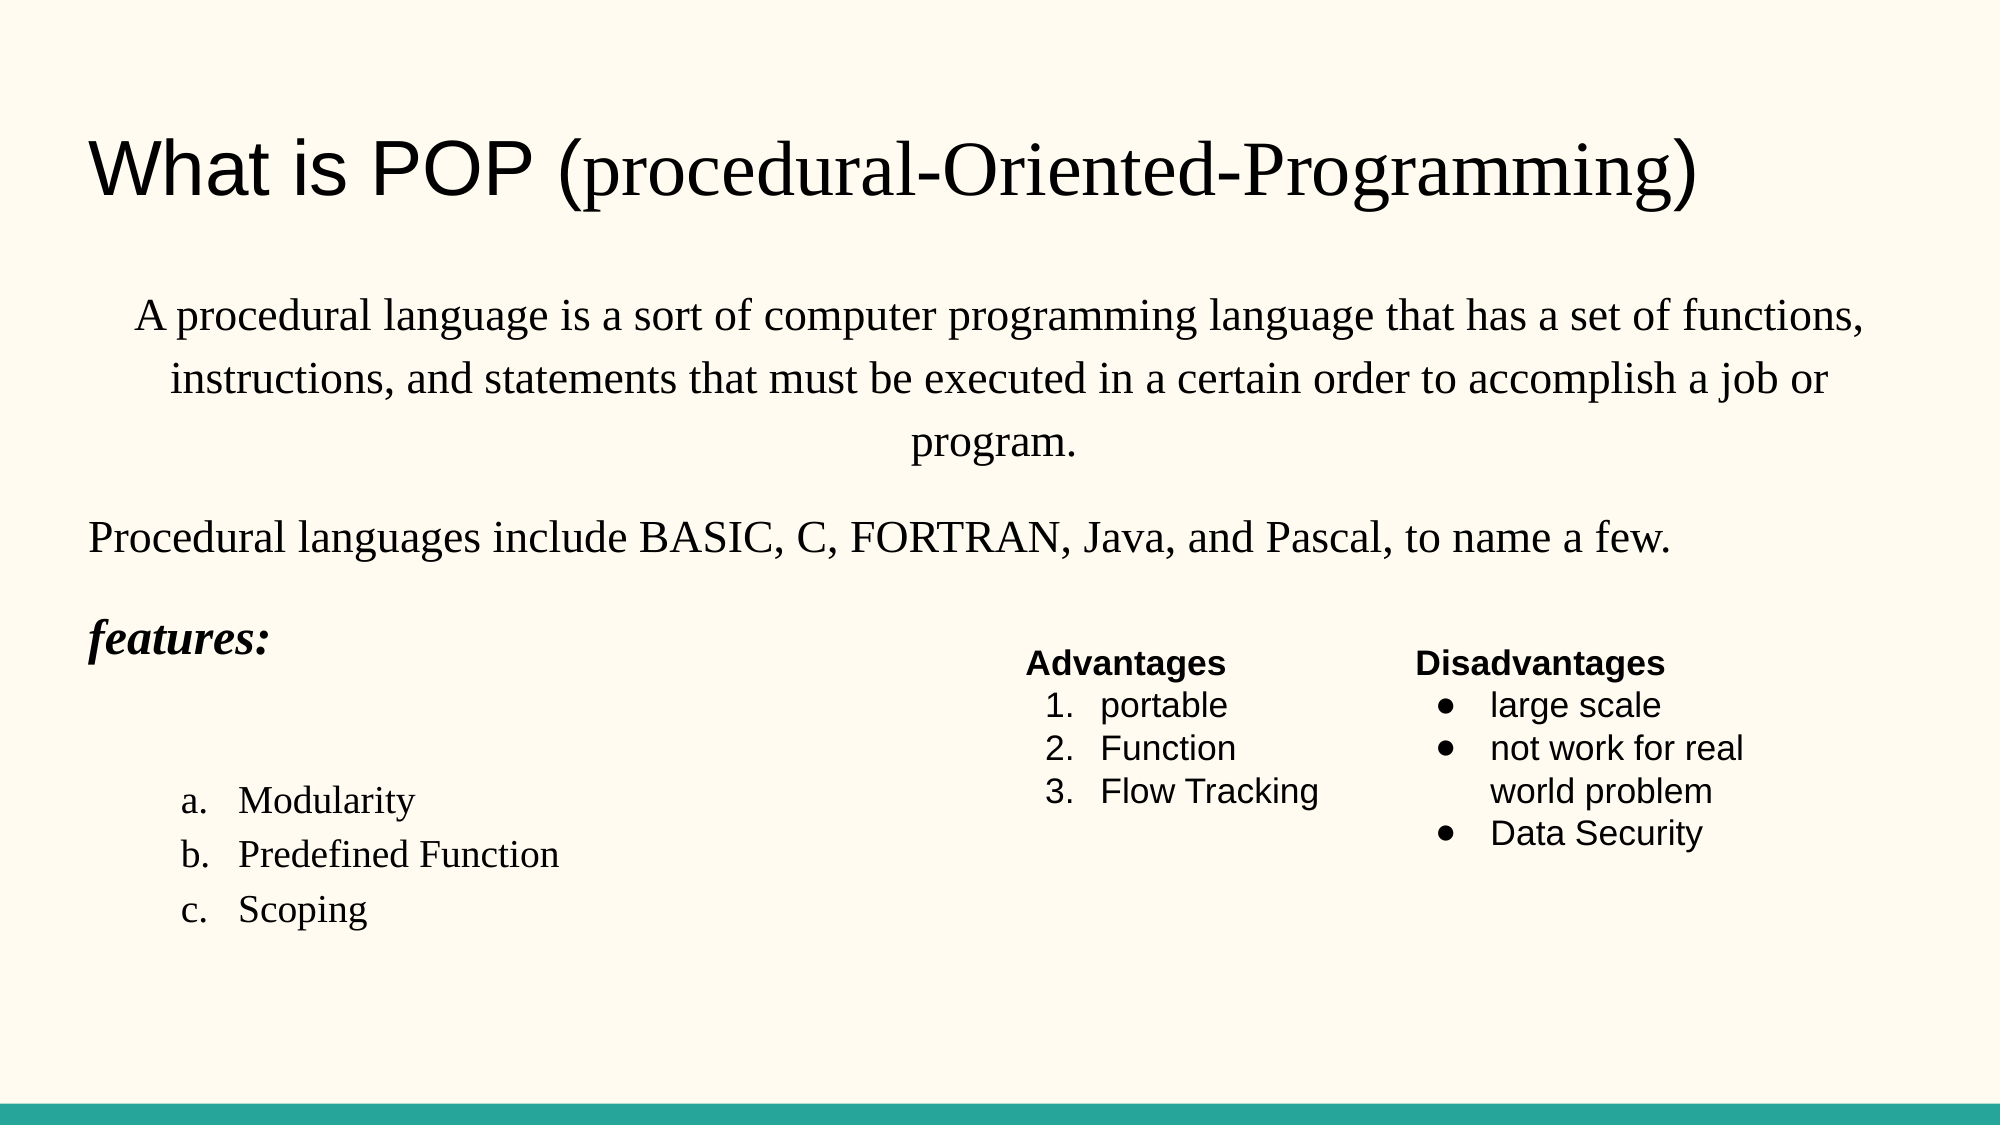

# What is POP (procedural-Oriented-Programming)
A procedural language is a sort of computer programming language that has a set of functions, instructions, and statements that must be executed in a certain order to accomplish a job or program.
Procedural languages include BASIC, C, FORTRAN, Java, and Pascal, to name a few.
features:
Modularity
Predefined Function
Scoping
Advantages
portable
Function
Flow Tracking

Disadvantages
large scale
not work for real world problem
Data Security